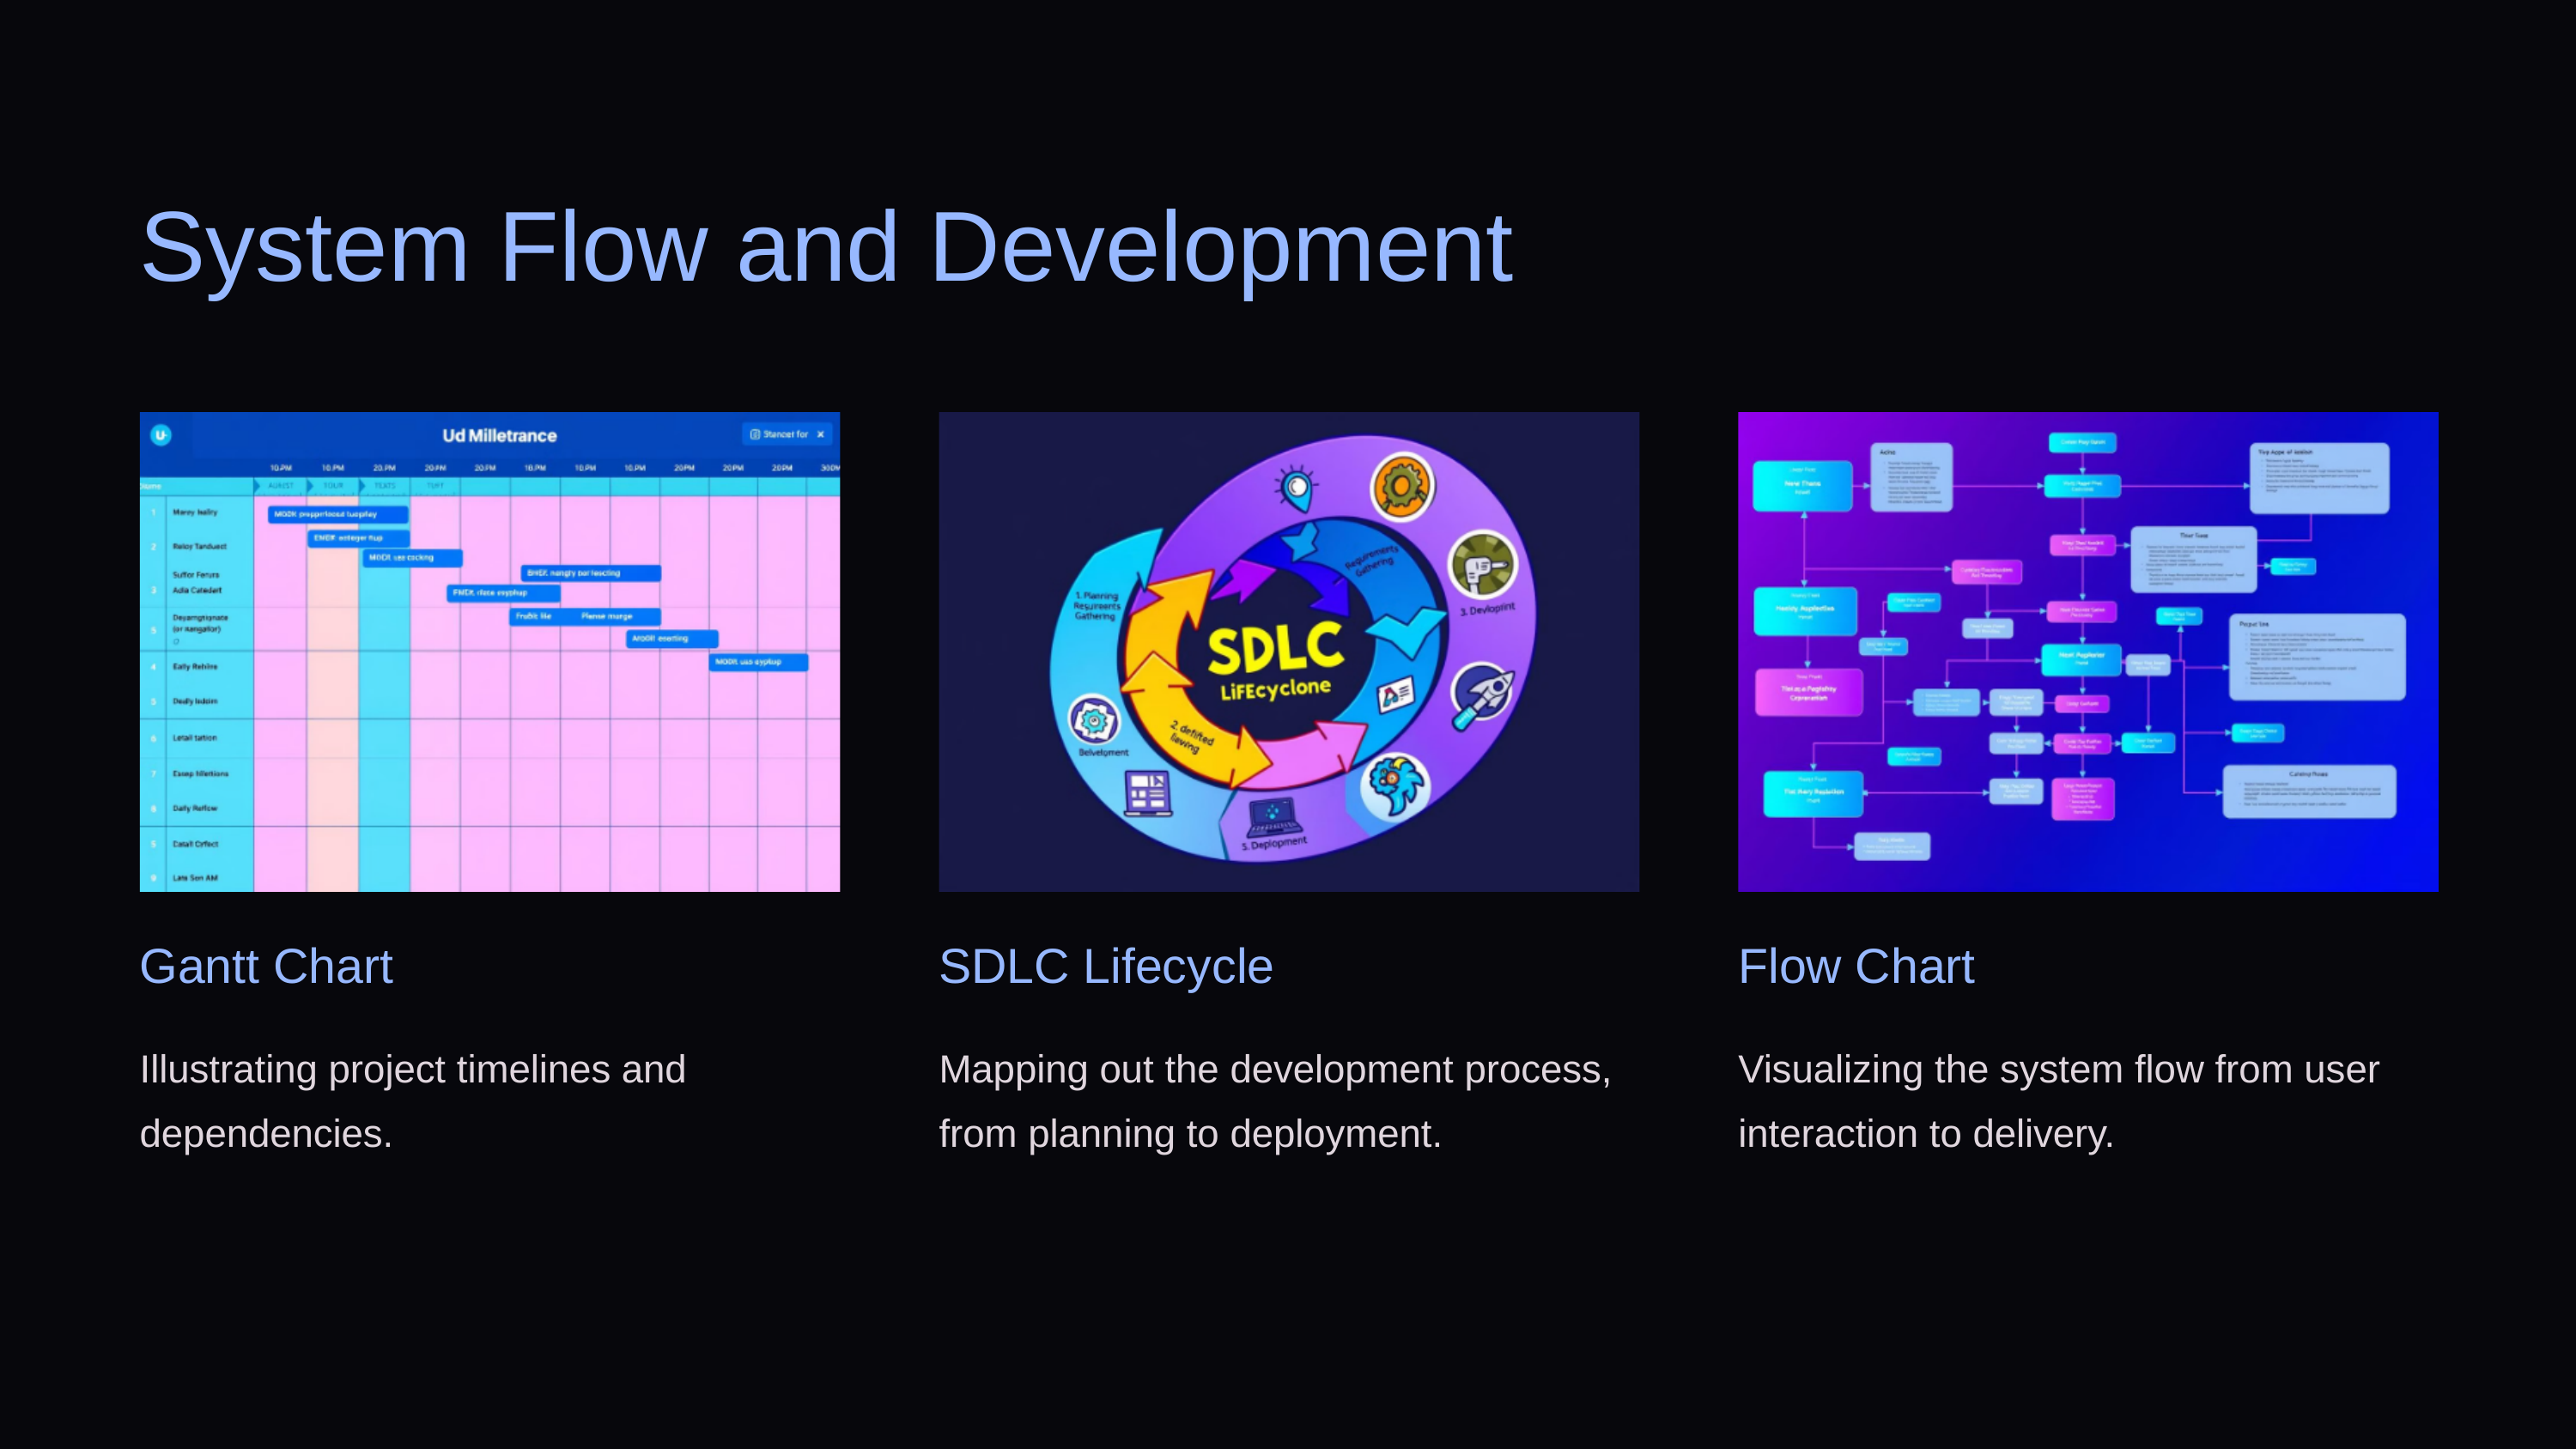

System Flow and Development

Gantt Chart

SDLC Lifecycle

Flow Chart

Illustrating project timelines and dependencies.

Mapping out the development process, from planning to deployment.

Visualizing the system flow from user interaction to delivery.